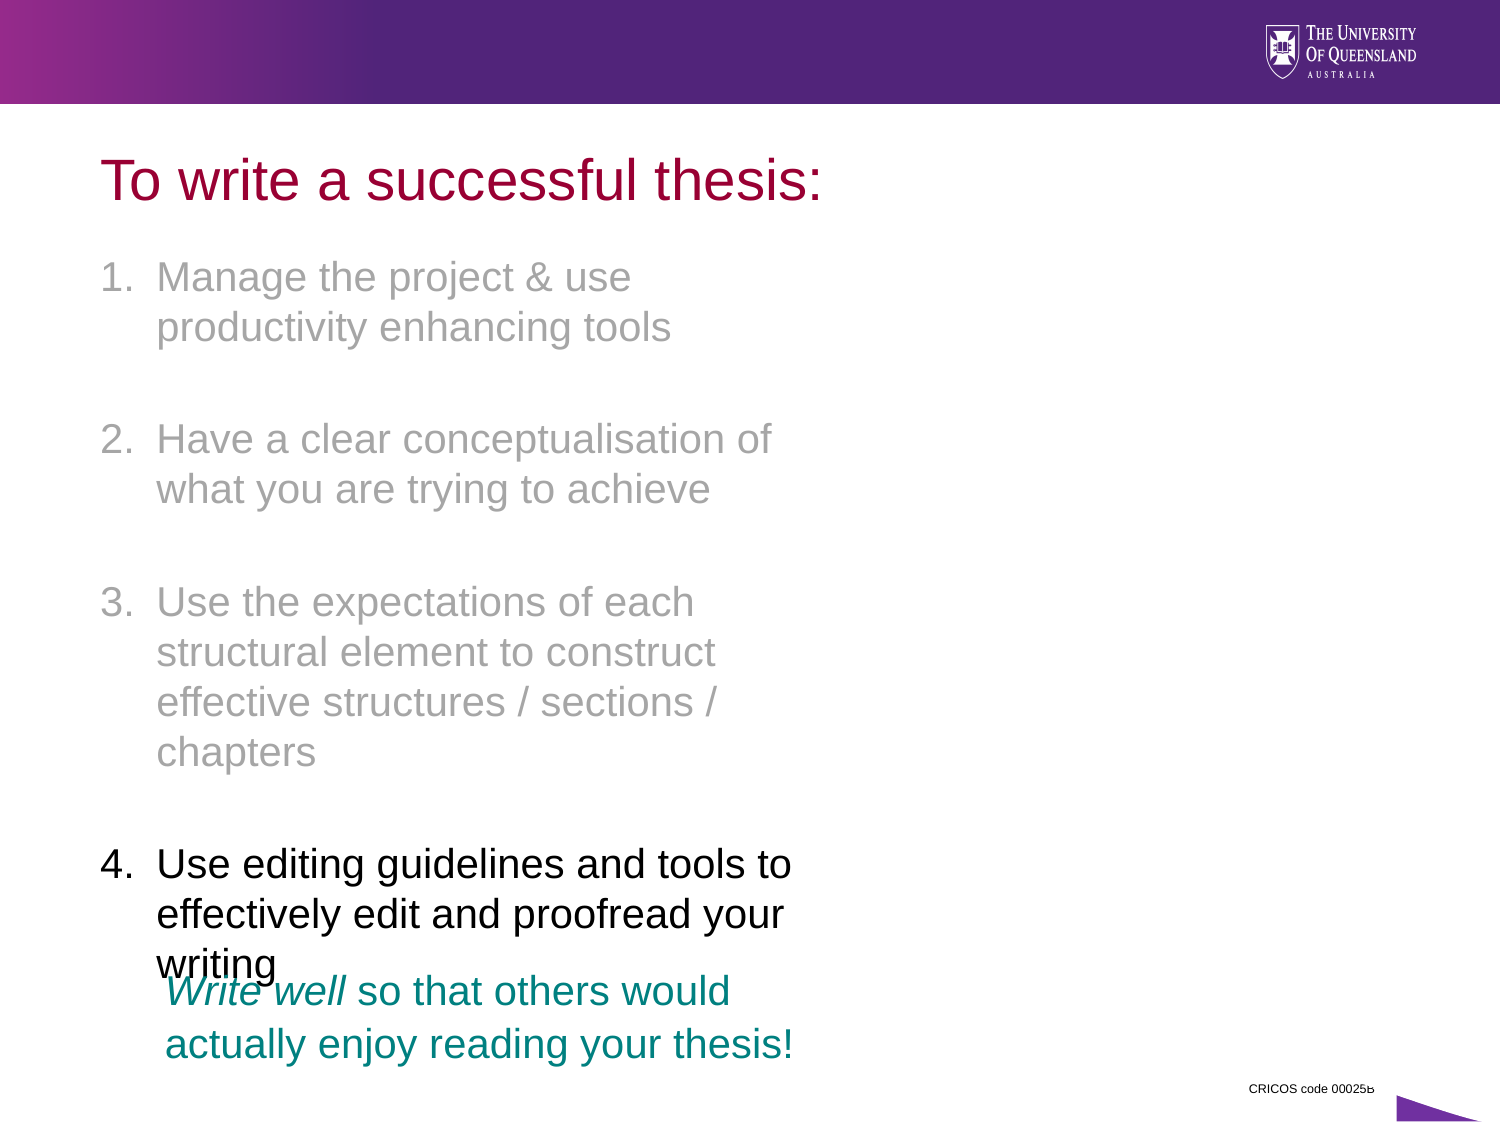

To write a successful thesis:
Manage the project & use productivity enhancing tools
Have a clear conceptualisation of what you are trying to achieve
Use the expectations of each structural element to construct effective structures / sections / chapters
Use editing guidelines and tools to effectively edit and proofread your writing
Write well so that others would actually enjoy reading your thesis!